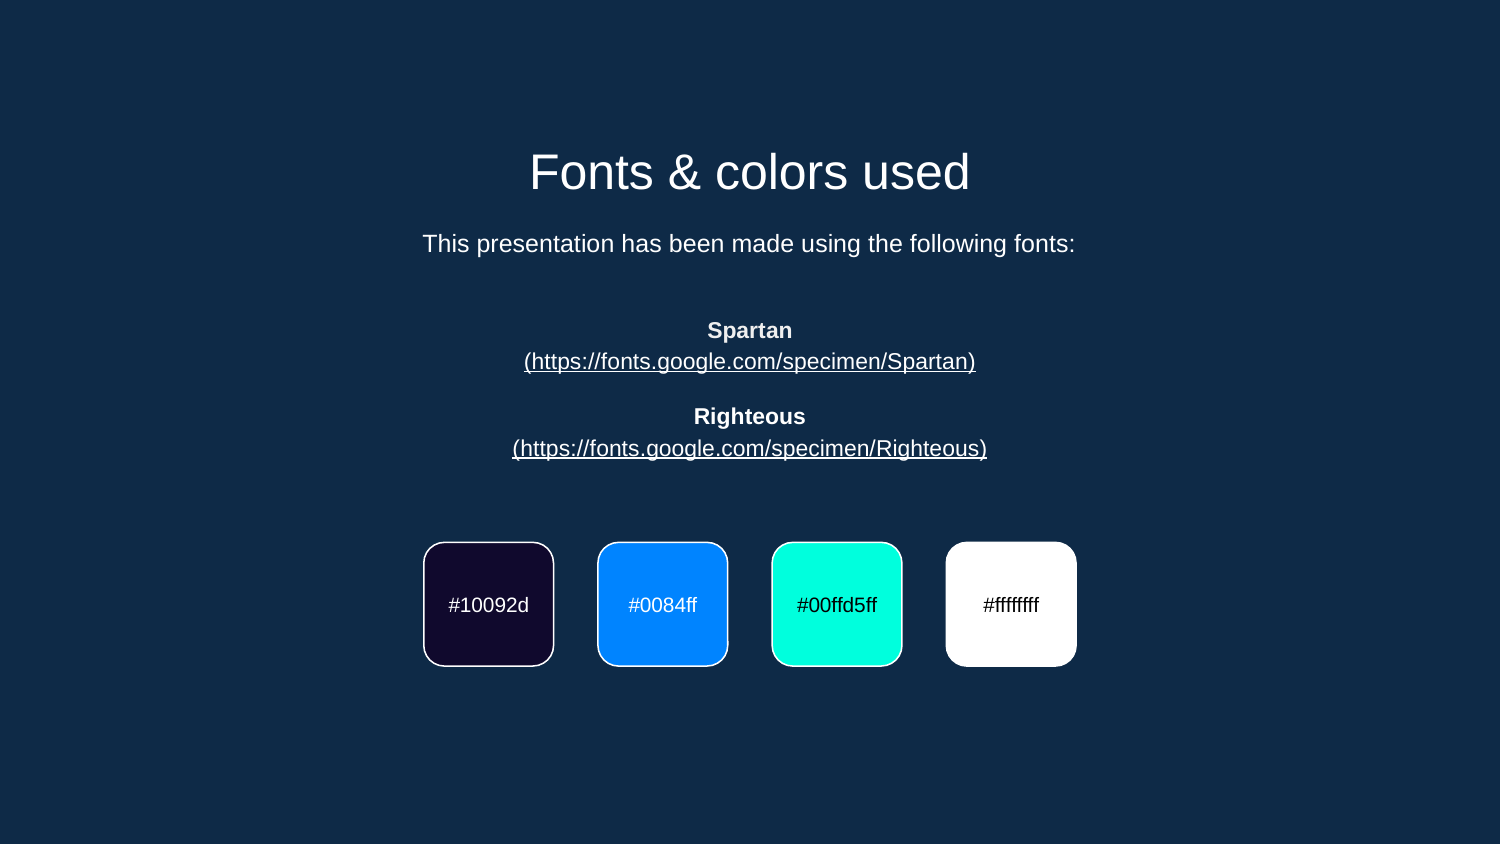

Fonts & colors used
This presentation has been made using the following fonts:

Spartan
(https://fonts.google.com/specimen/Spartan)

Righteous
(https://fonts.google.com/specimen/Righteous)

#10092d
#0084ff
#00ffd5ff
#ffffffff